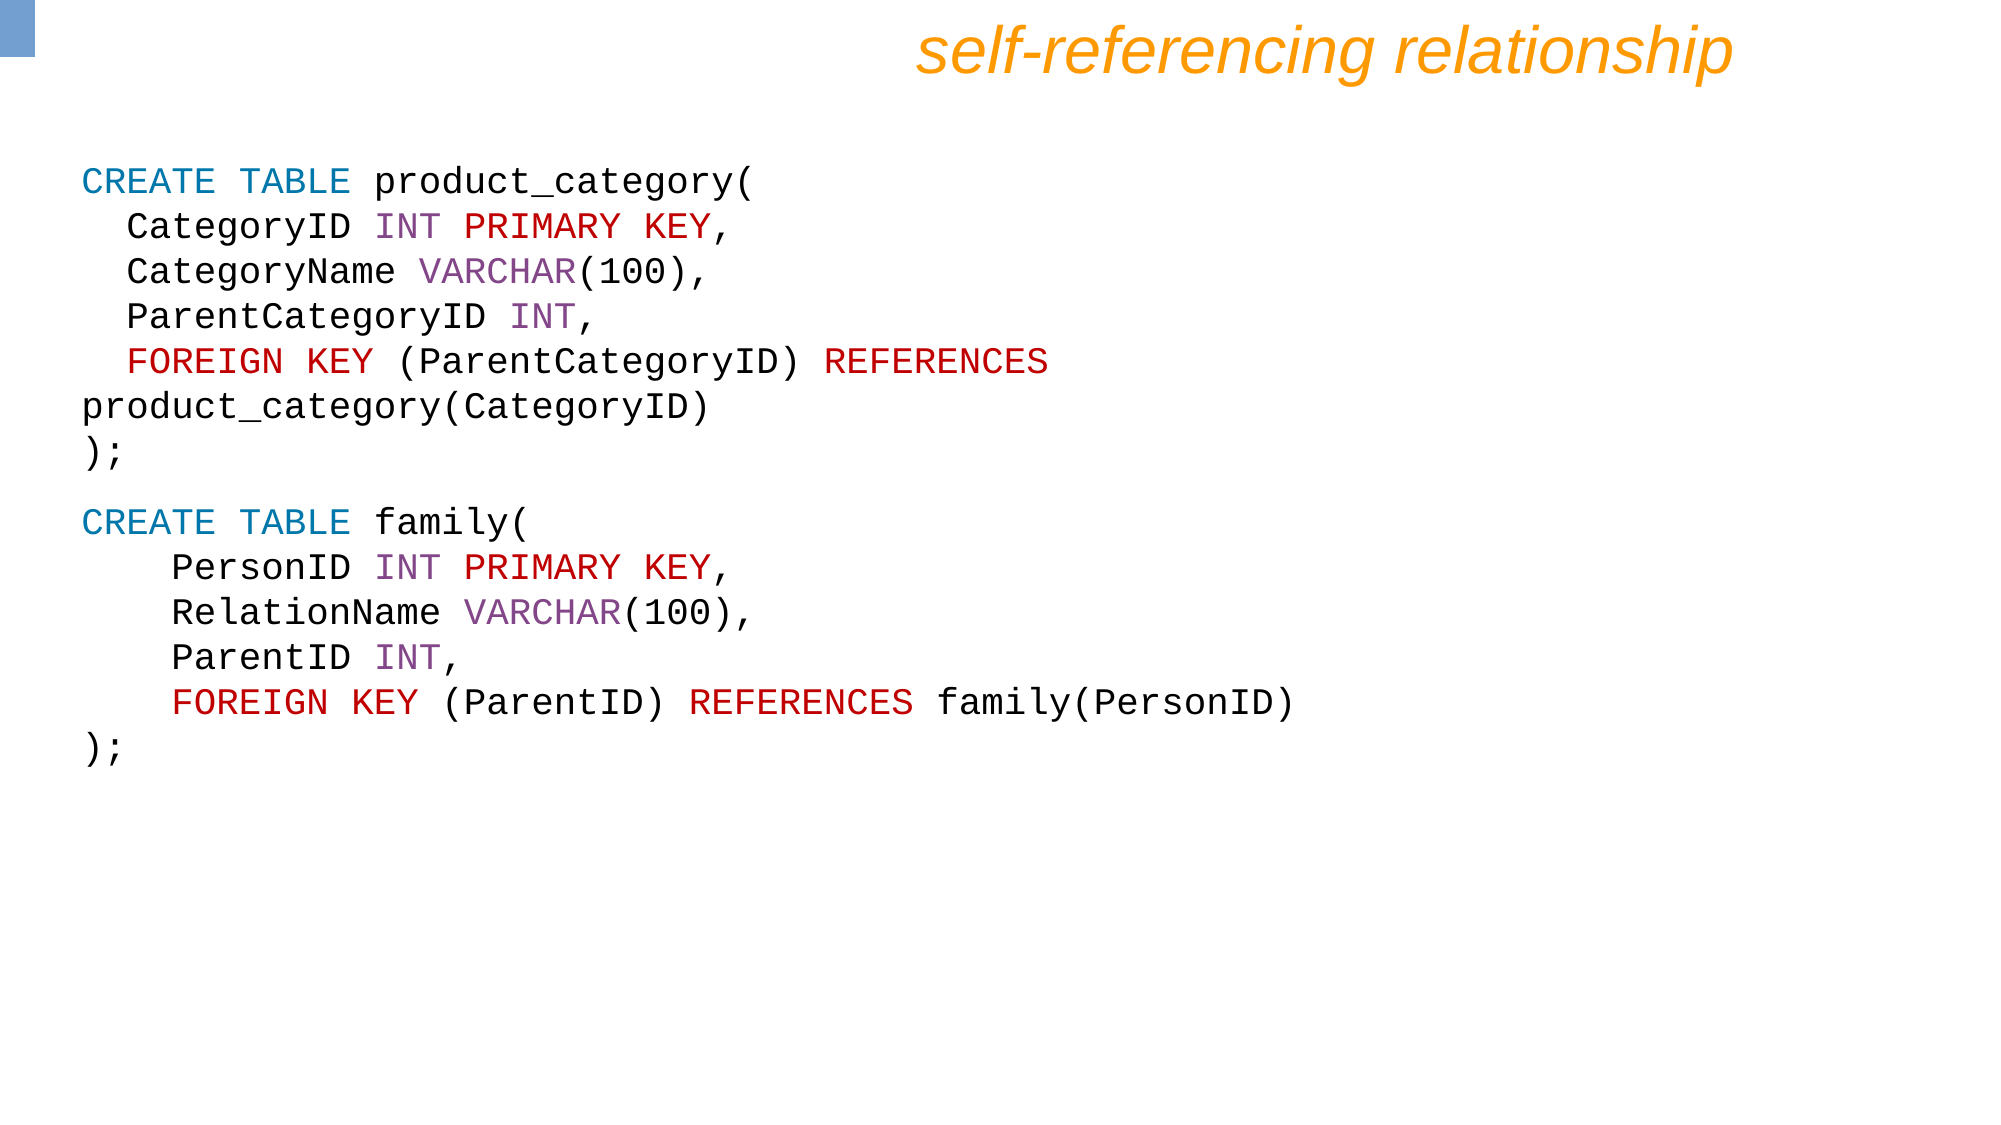

self-referencing relationship
CREATE TABLE product_category(
  CategoryID INT PRIMARY KEY,
  CategoryName VARCHAR(100),
  ParentCategoryID INT,
  FOREIGN KEY (ParentCategoryID) REFERENCES product_category(CategoryID)
);
CREATE TABLE family(
    PersonID INT PRIMARY KEY,
    RelationName VARCHAR(100),
    ParentID INT,
    FOREIGN KEY (ParentID) REFERENCES family(PersonID)
);